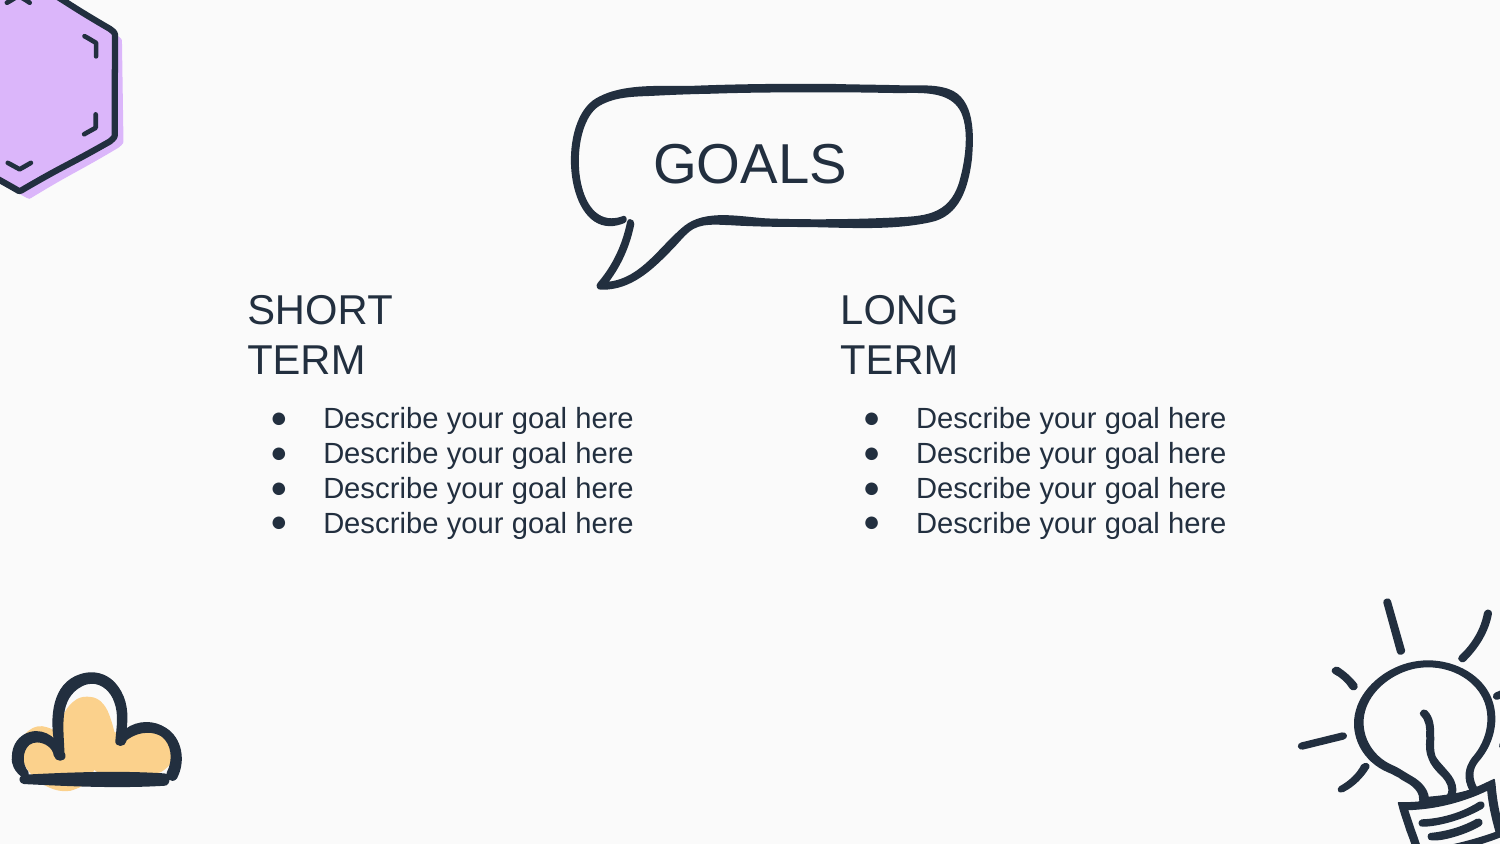

GOALS
# SHORT TERM
LONG TERM
Describe your goal here
Describe your goal here
Describe your goal here
Describe your goal here
Describe your goal here
Describe your goal here
Describe your goal here
Describe your goal here